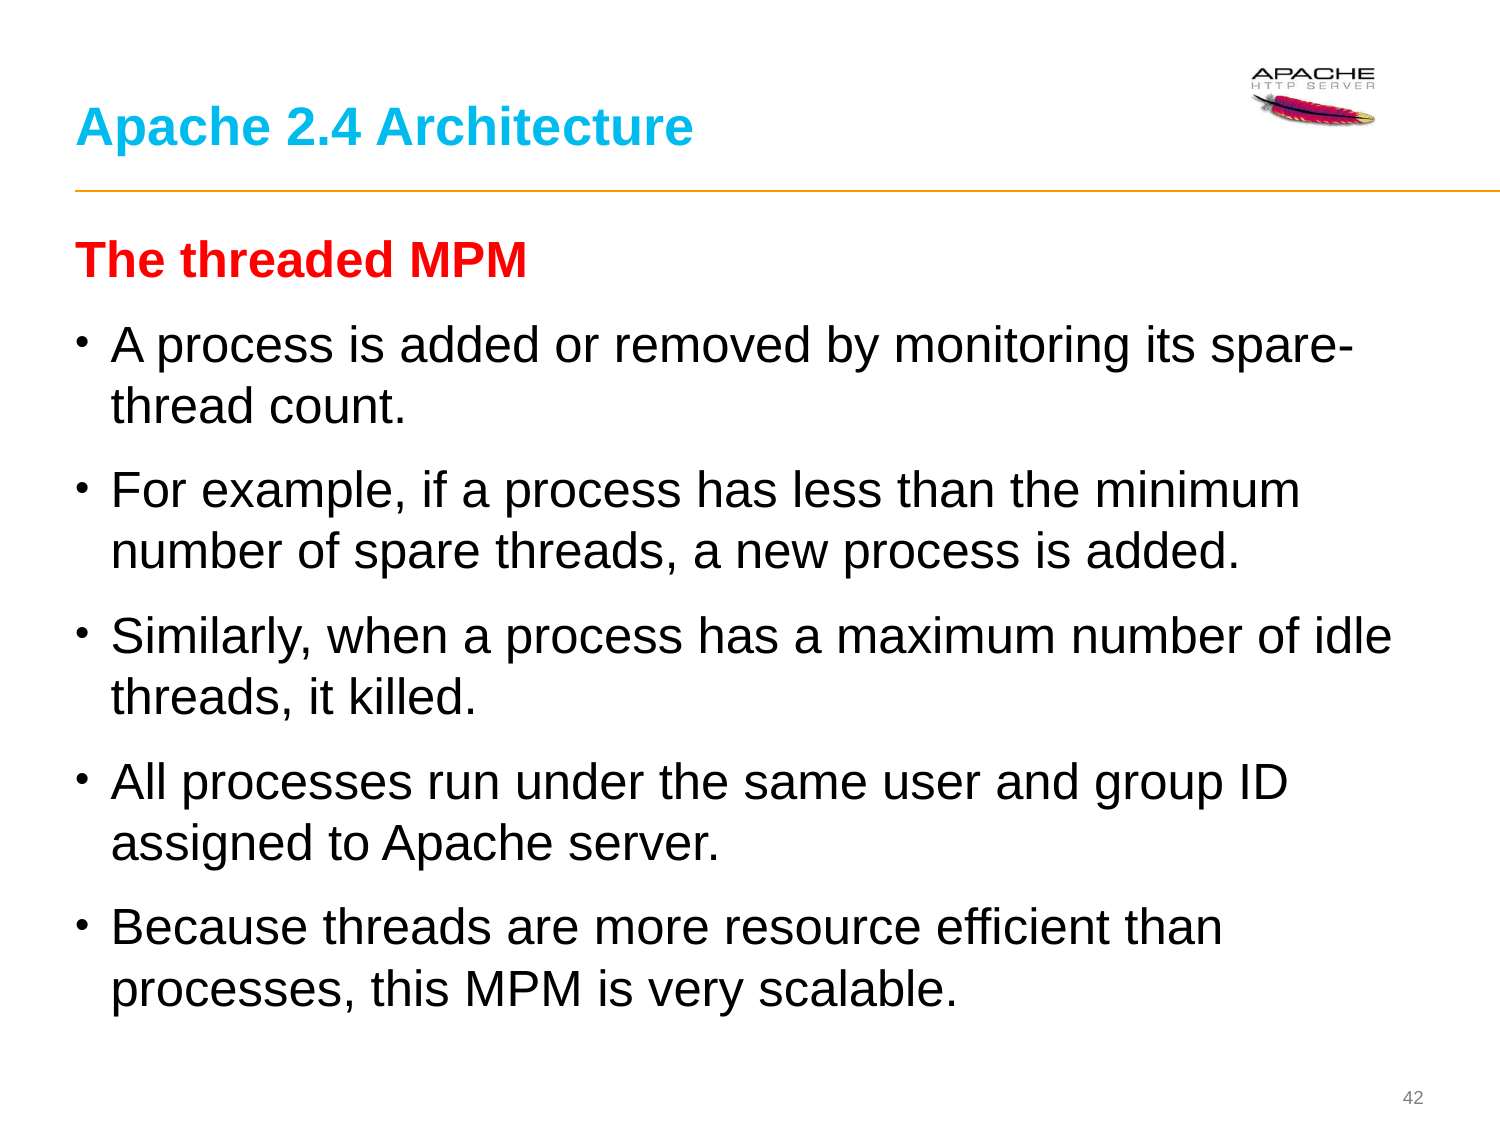

# Apache 2.4 Architecture
The threaded MPM
A process is added or removed by monitoring its spare-thread count.
For example, if a process has less than the minimum number of spare threads, a new process is added.
Similarly, when a process has a maximum number of idle threads, it killed.
All processes run under the same user and group ID assigned to Apache server.
Because threads are more resource efficient than processes, this MPM is very scalable.